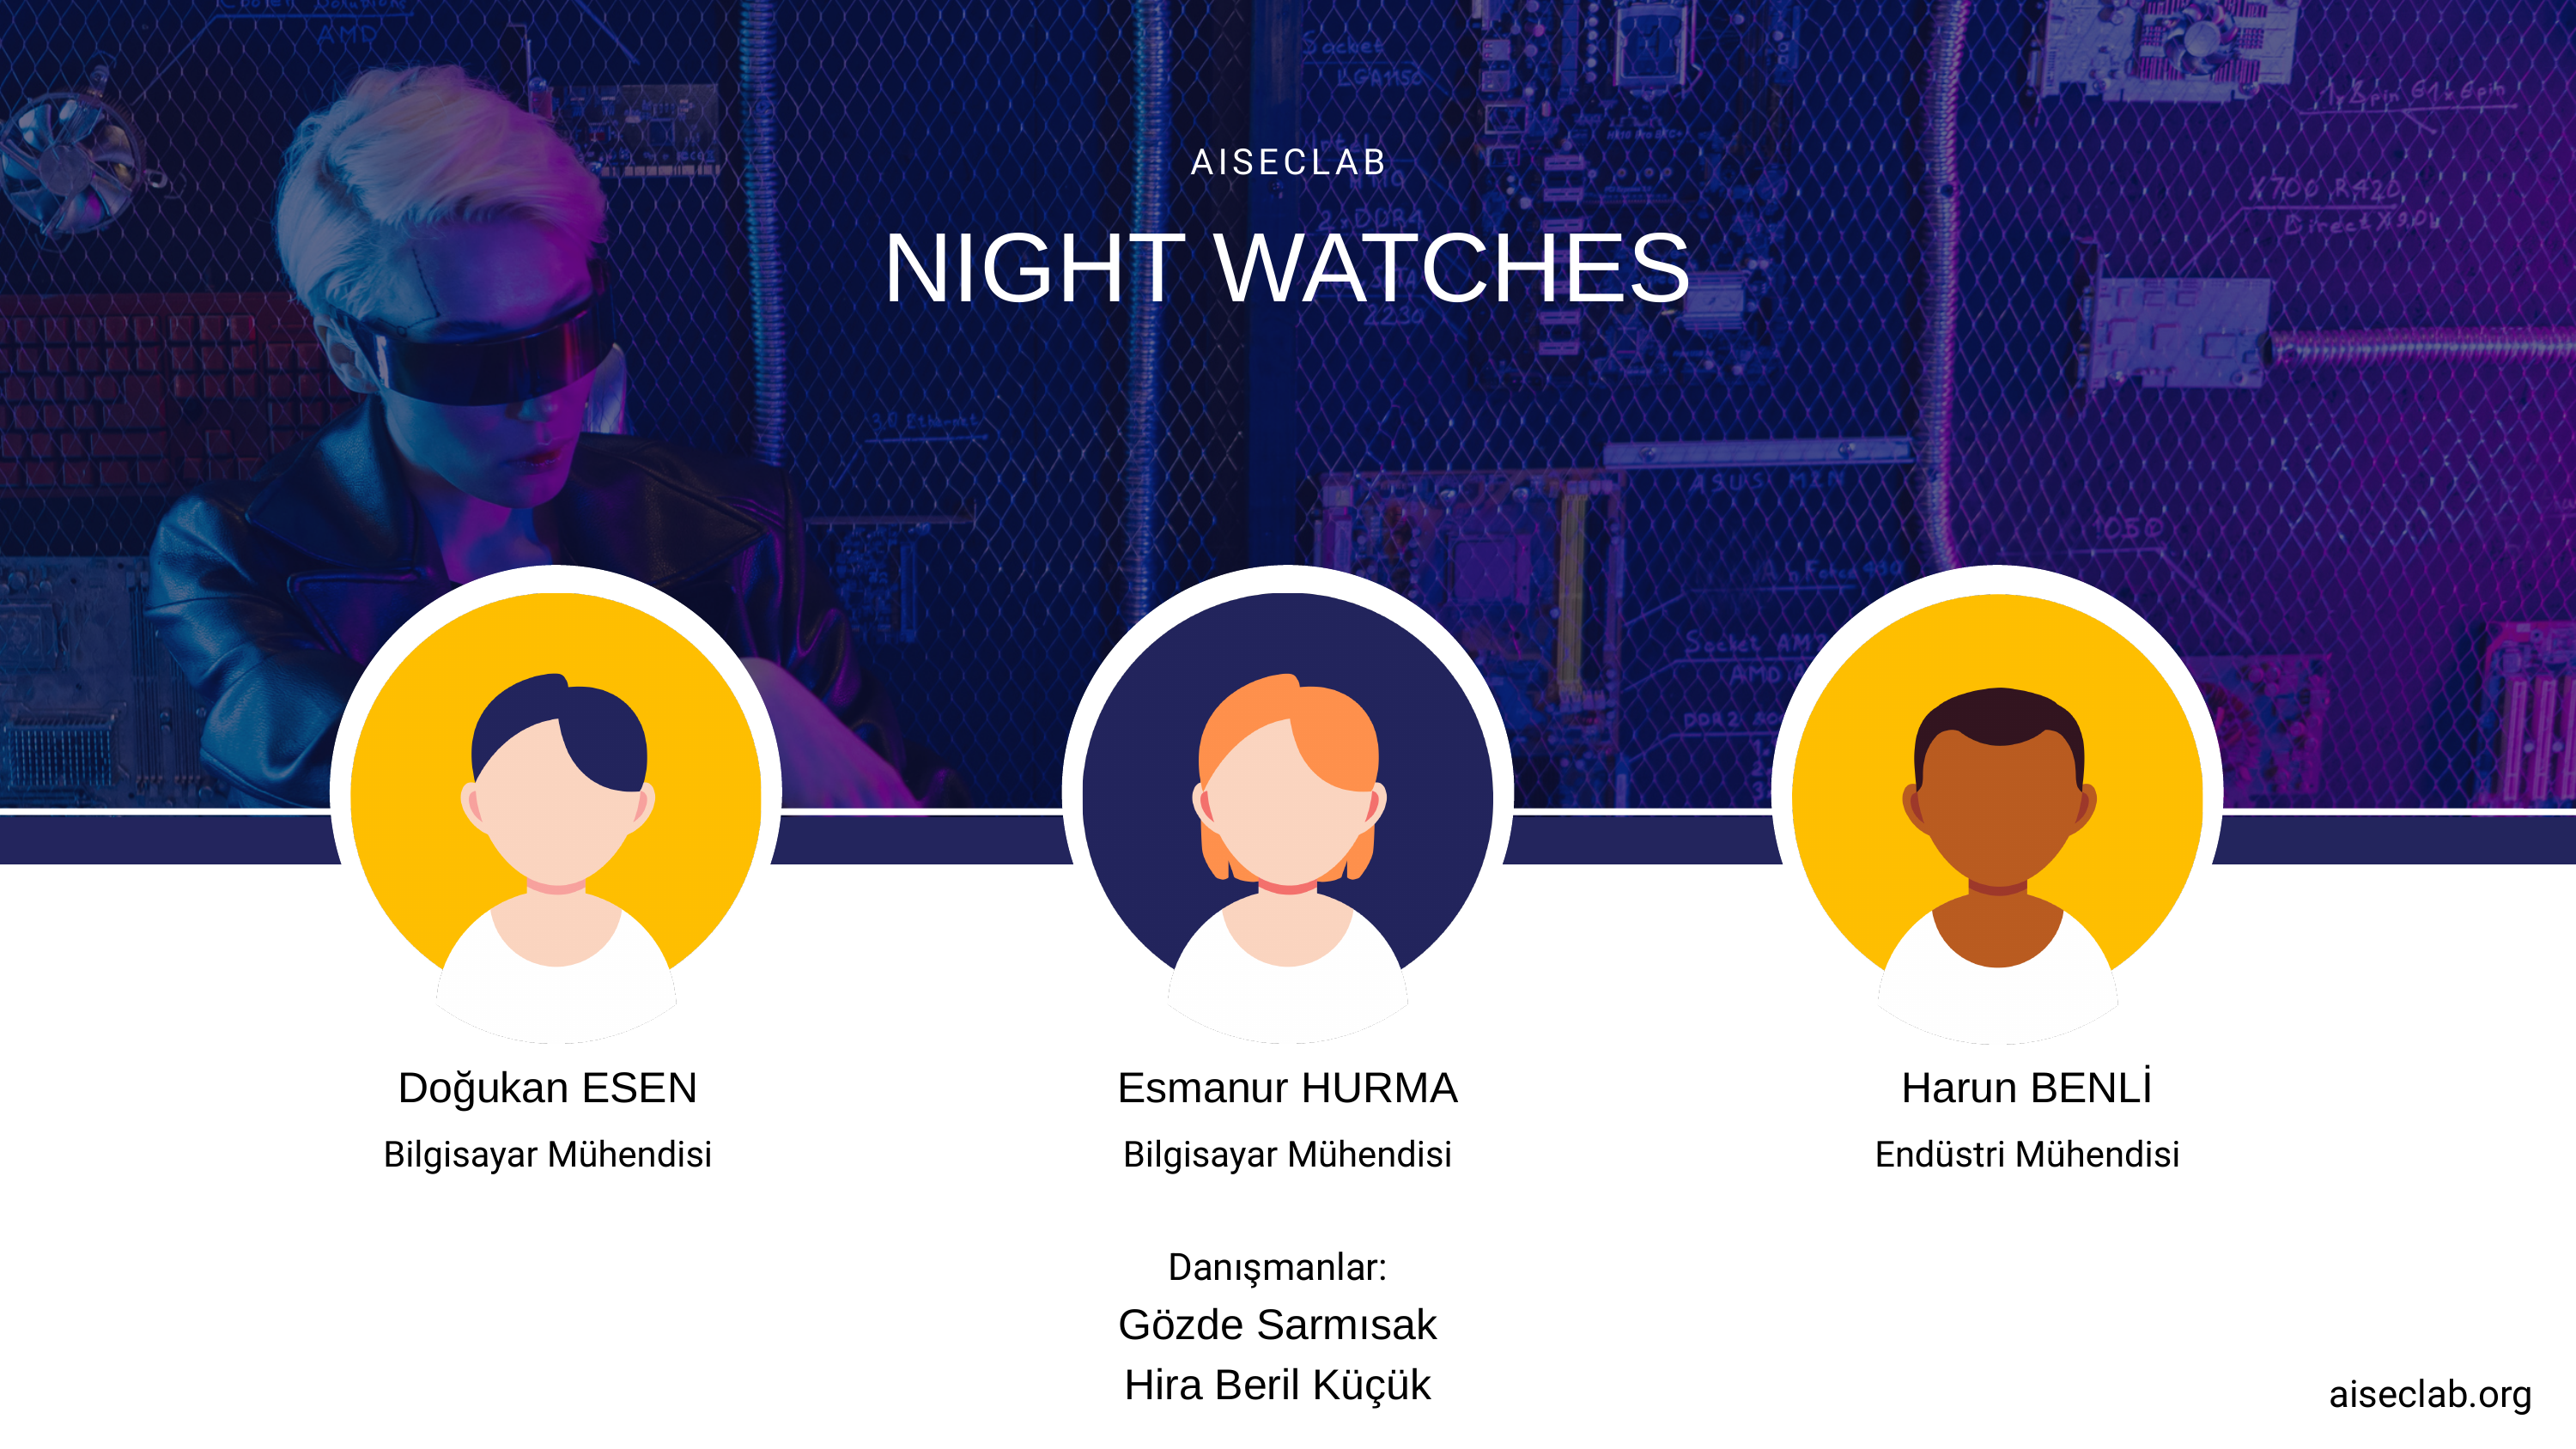

AISECLAB
NIGHT WATCHES

Doğukan ESEN
Esmanur HURMA
Harun BENLİ
Bilgisayar Mühendisi
Bilgisayar Mühendisi
Endüstri Mühendisi
Danışmanlar:
Gözde Sarmısak
Hira Beril Küçük
aiseclab.org